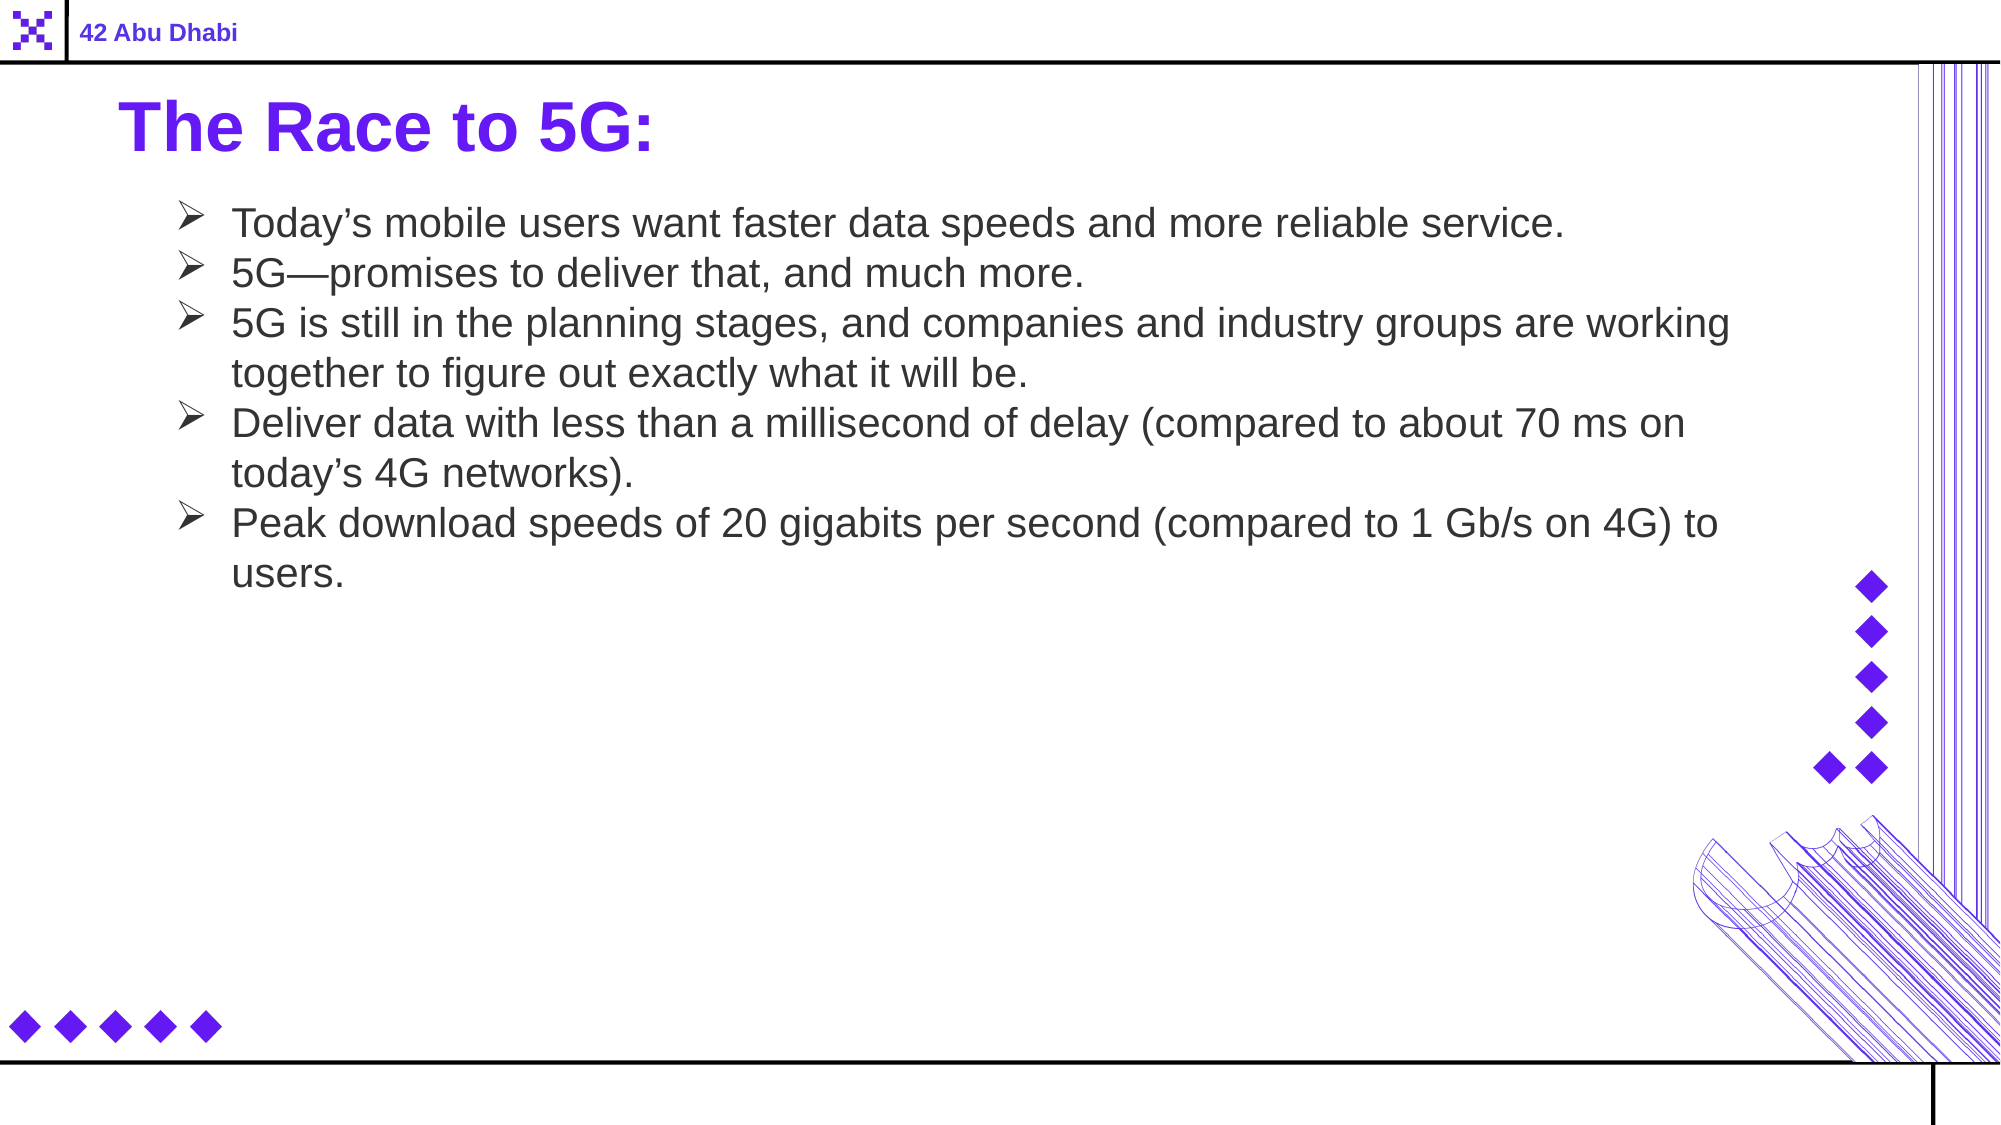

42 Abu Dhabi
The Race to 5G:

Today’s mobile users want faster data speeds and more reliable service.
5G—promises to deliver that, and much more.
5G is still in the planning stages, and companies and industry groups are working together to figure out exactly what it will be.
Deliver data with less than a millisecond of delay (compared to about 70 ms on today’s 4G networks).
Peak download speeds of 20 gigabits per second (compared to 1 Gb/s on 4G) to users.